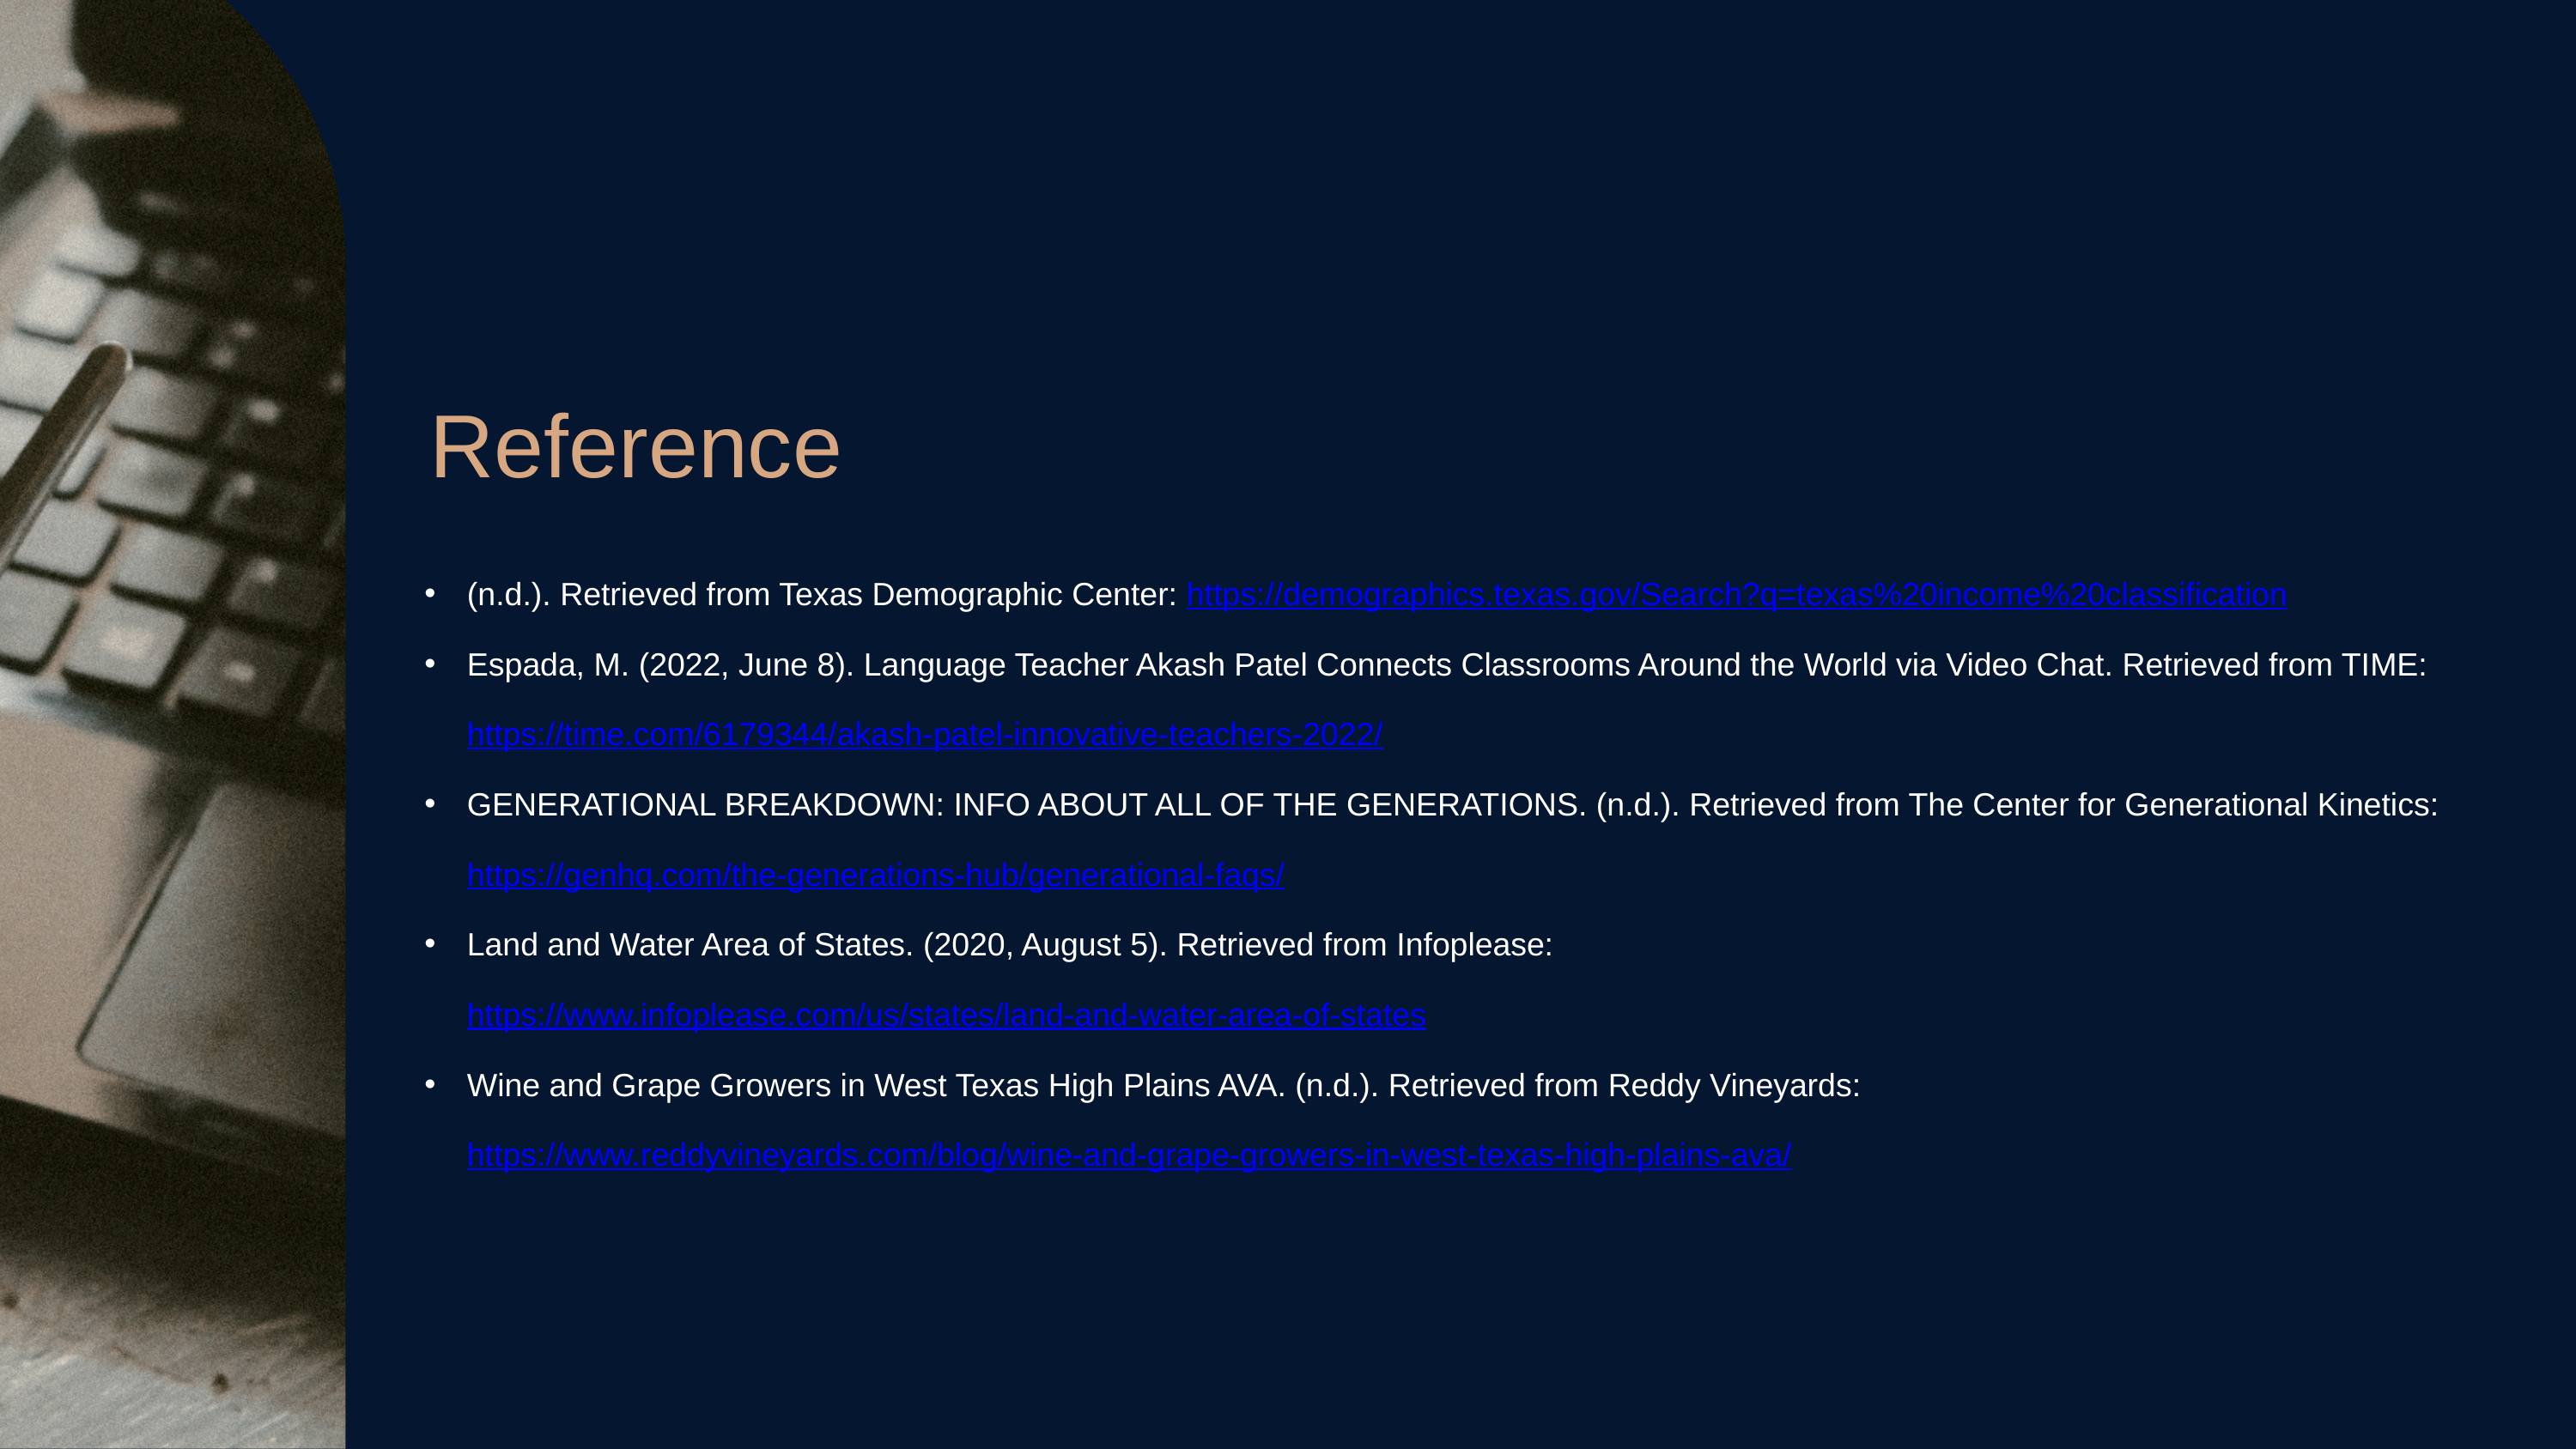

Reference
(n.d.). Retrieved from Texas Demographic Center: https://demographics.texas.gov/Search?q=texas%20income%20classification
Espada, M. (2022, June 8). Language Teacher Akash Patel Connects Classrooms Around the World via Video Chat. Retrieved from TIME: https://time.com/6179344/akash-patel-innovative-teachers-2022/
GENERATIONAL BREAKDOWN: INFO ABOUT ALL OF THE GENERATIONS. (n.d.). Retrieved from The Center for Generational Kinetics: https://genhq.com/the-generations-hub/generational-faqs/
Land and Water Area of States. (2020, August 5). Retrieved from Infoplease: https://www.infoplease.com/us/states/land-and-water-area-of-states
Wine and Grape Growers in West Texas High Plains AVA. (n.d.). Retrieved from Reddy Vineyards: https://www.reddyvineyards.com/blog/wine-and-grape-growers-in-west-texas-high-plains-ava/